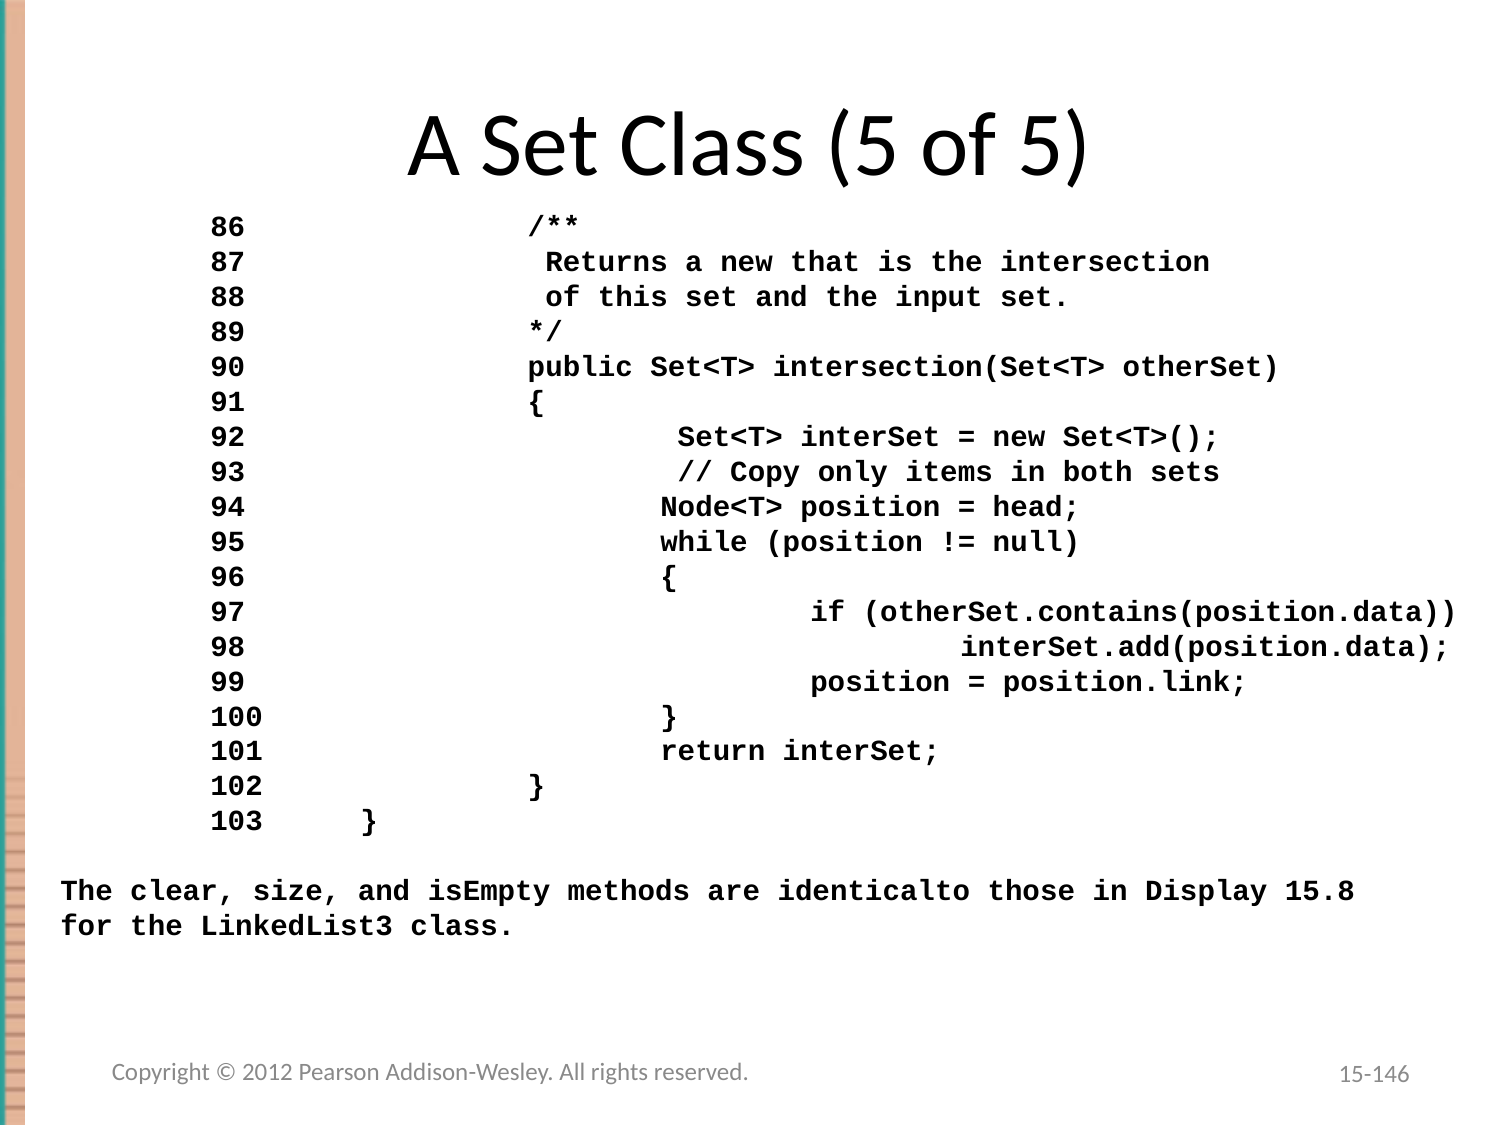

# A Set Class (5 of 5)
	86		 /**
	87		  Returns a new that is the intersection
	88		  of this set and the input set.
	89		 */
	90		 public Set<T> intersection(Set<T> otherSet)
	91		 {
	92			 Set<T> interSet = new Set<T>();
	93			 // Copy only items in both sets
	94			Node<T> position = head;
	95			while (position != null)
	96			{
	97				if (otherSet.contains(position.data))
	98					interSet.add(position.data);
	99				position = position.link;
	100			}
	101			return interSet;
	102		 }
	103	}

The clear, size, and isEmpty methods are identicalto those in Display 15.8
for the LinkedList3 class.

Copyright © 2012 Pearson Addison-Wesley. All rights reserved.
15-146